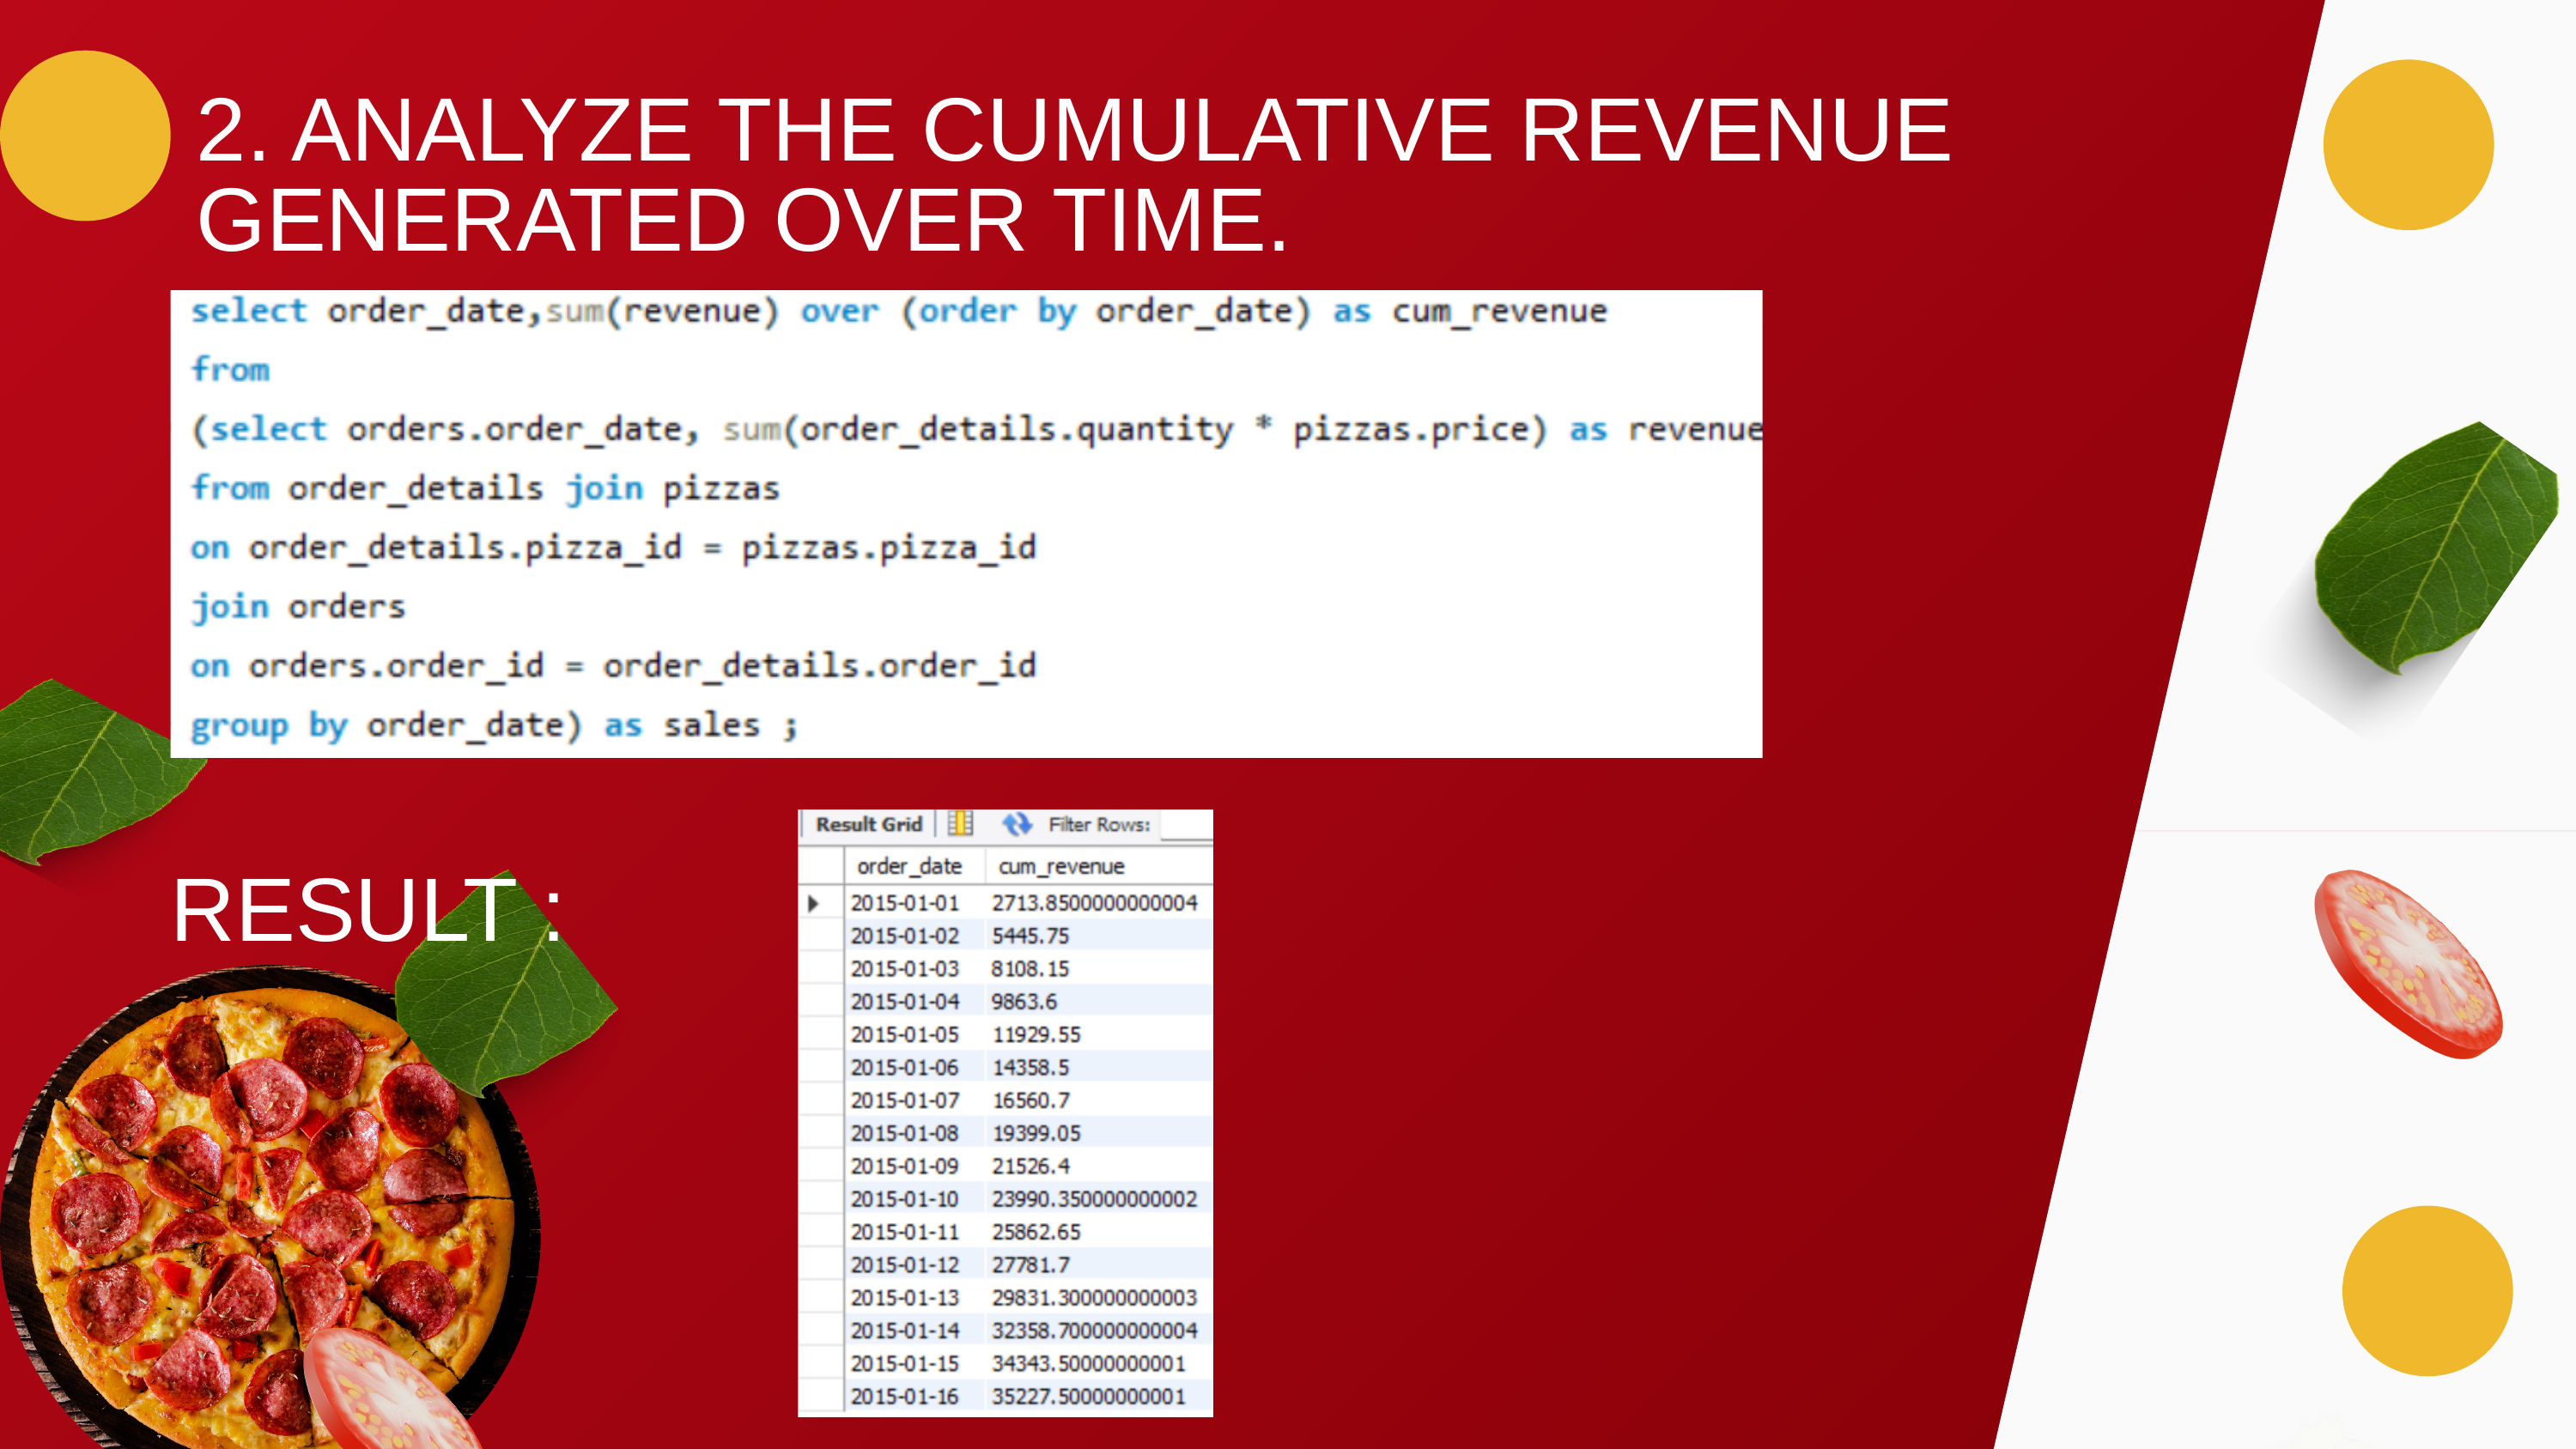

2. ANALYZE THE CUMULATIVE REVENUE GENERATED OVER TIME.

RESULT :